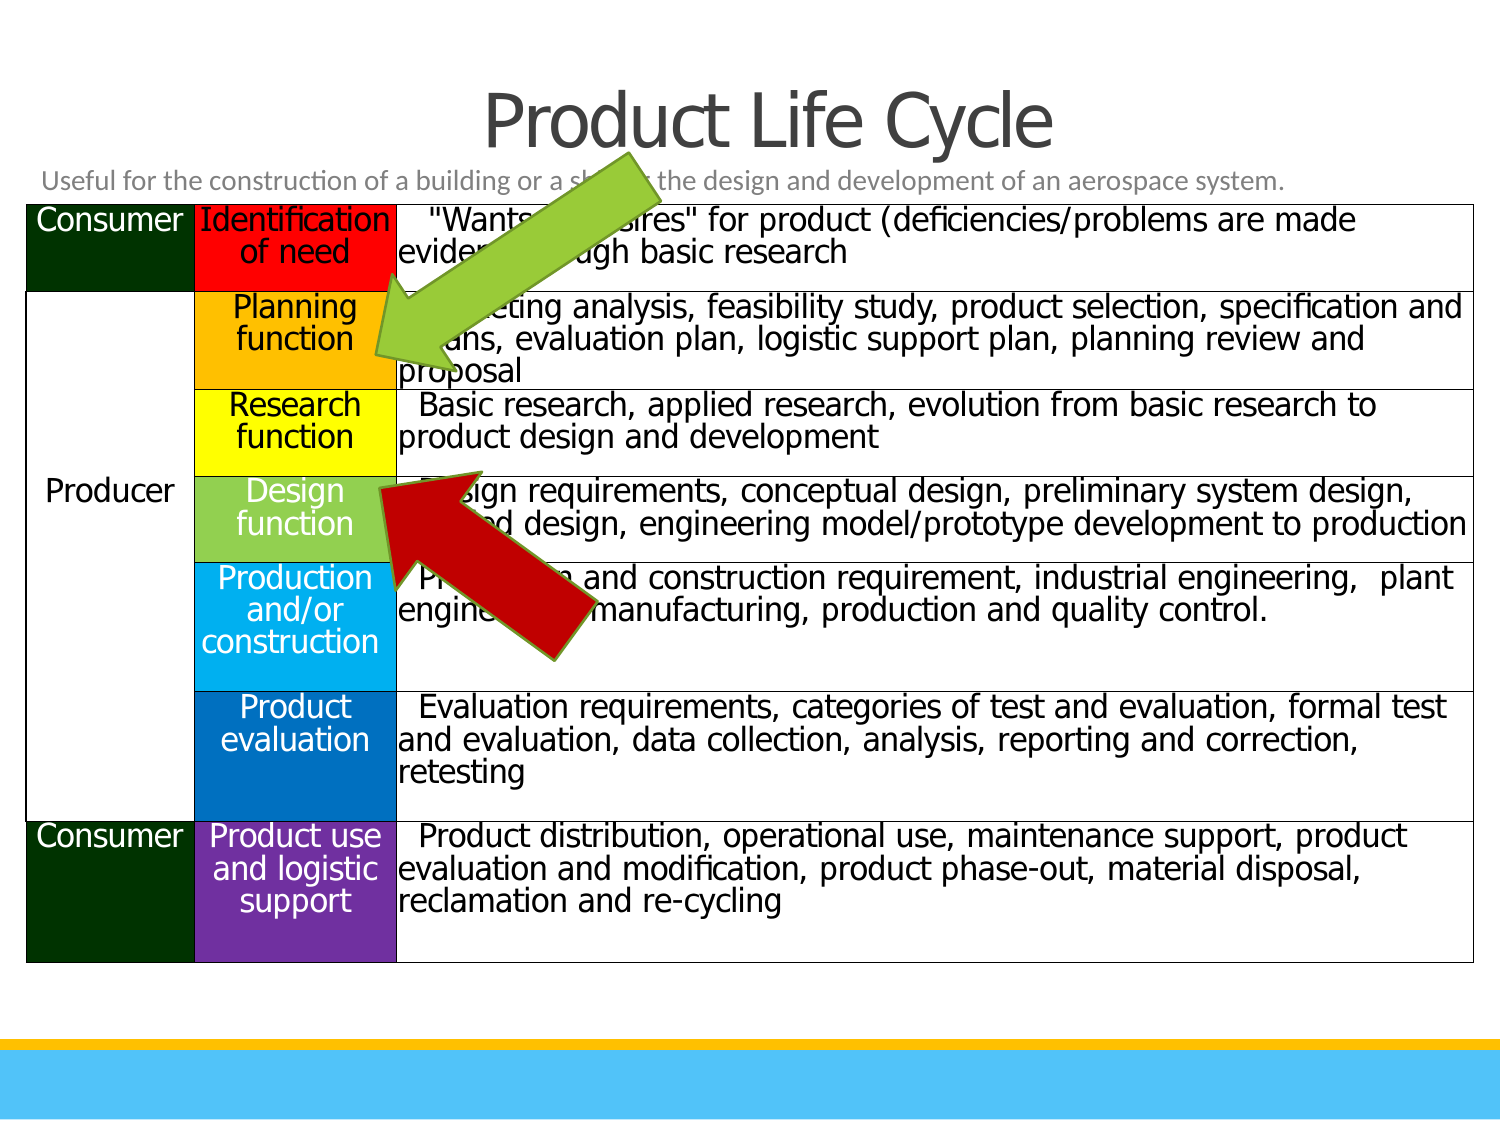

Product Life Cycle
Useful for the construction of a building or a ship or the design and development of an aerospace system.
| Consumer | Identification of need | "Wants or desires" for product (deficiencies/problems are made evident through basic research |
| --- | --- | --- |
|  | Planning function | Marketing analysis, feasibility study, product selection, specification and plans, evaluation plan, logistic support plan, planning review and proposal |
|  | Research function | Basic research, applied research, evolution from basic research to product design and development |
| Producer | Design function | Design requirements, conceptual design, preliminary system design, detailed design, engineering model/prototype development to production |
|  | Production and/or construction | Production and construction requirement, industrial engineering, plant engineering, manufacturing, production and quality control. |
|  | Product evaluation | Evaluation requirements, categories of test and evaluation, formal test and evaluation, data collection, analysis, reporting and correction, retesting |
| Consumer | Product use and logistic support | Product distribution, operational use, maintenance support, product evaluation and modification, product phase-out, material disposal, reclamation and re-cycling |